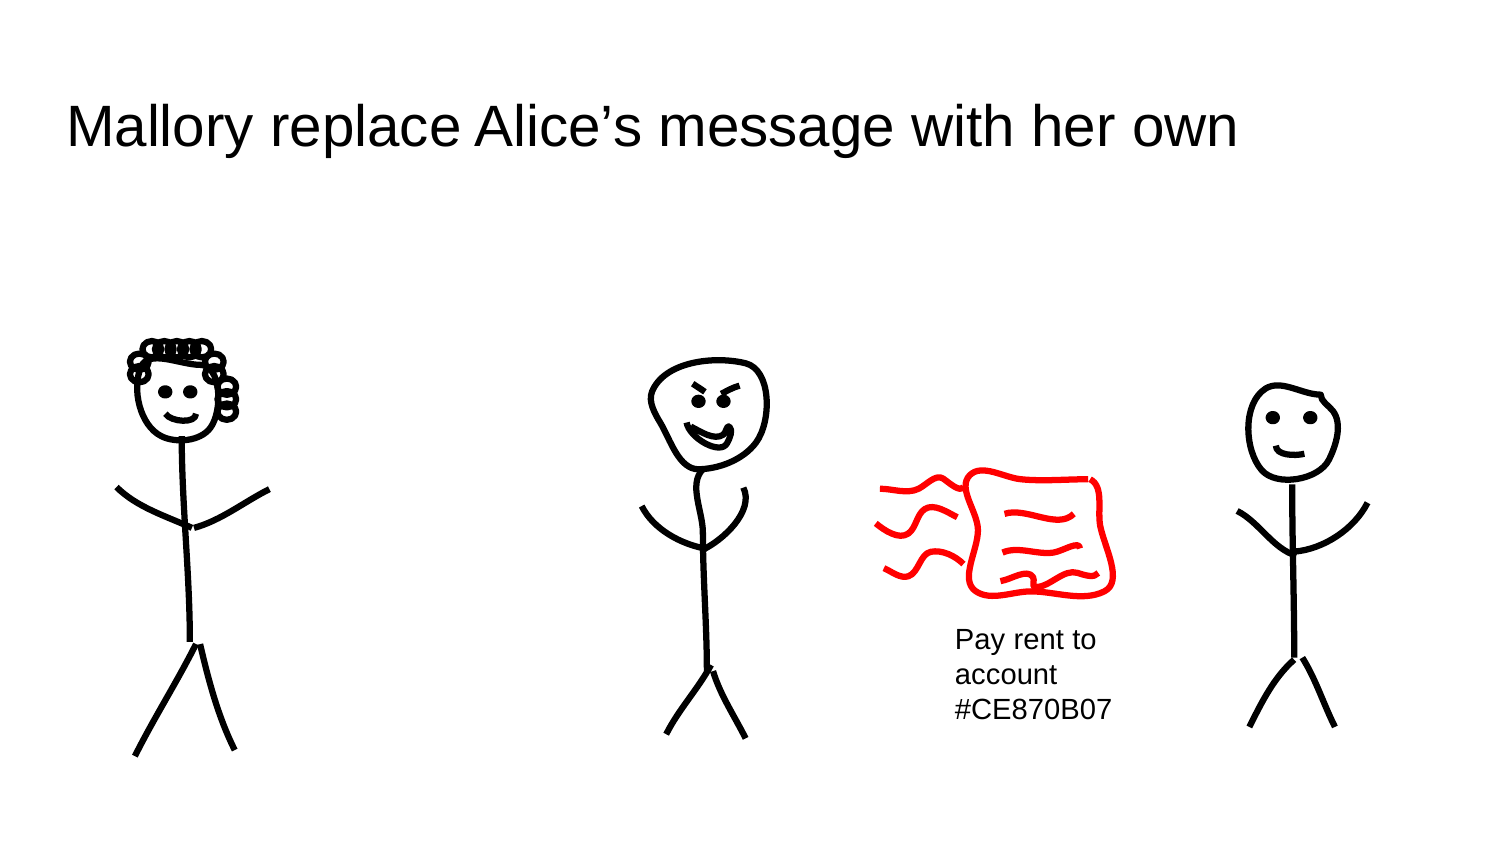

# Mallory replace Alice’s message with her own

Pay rent to account
#CE870B07